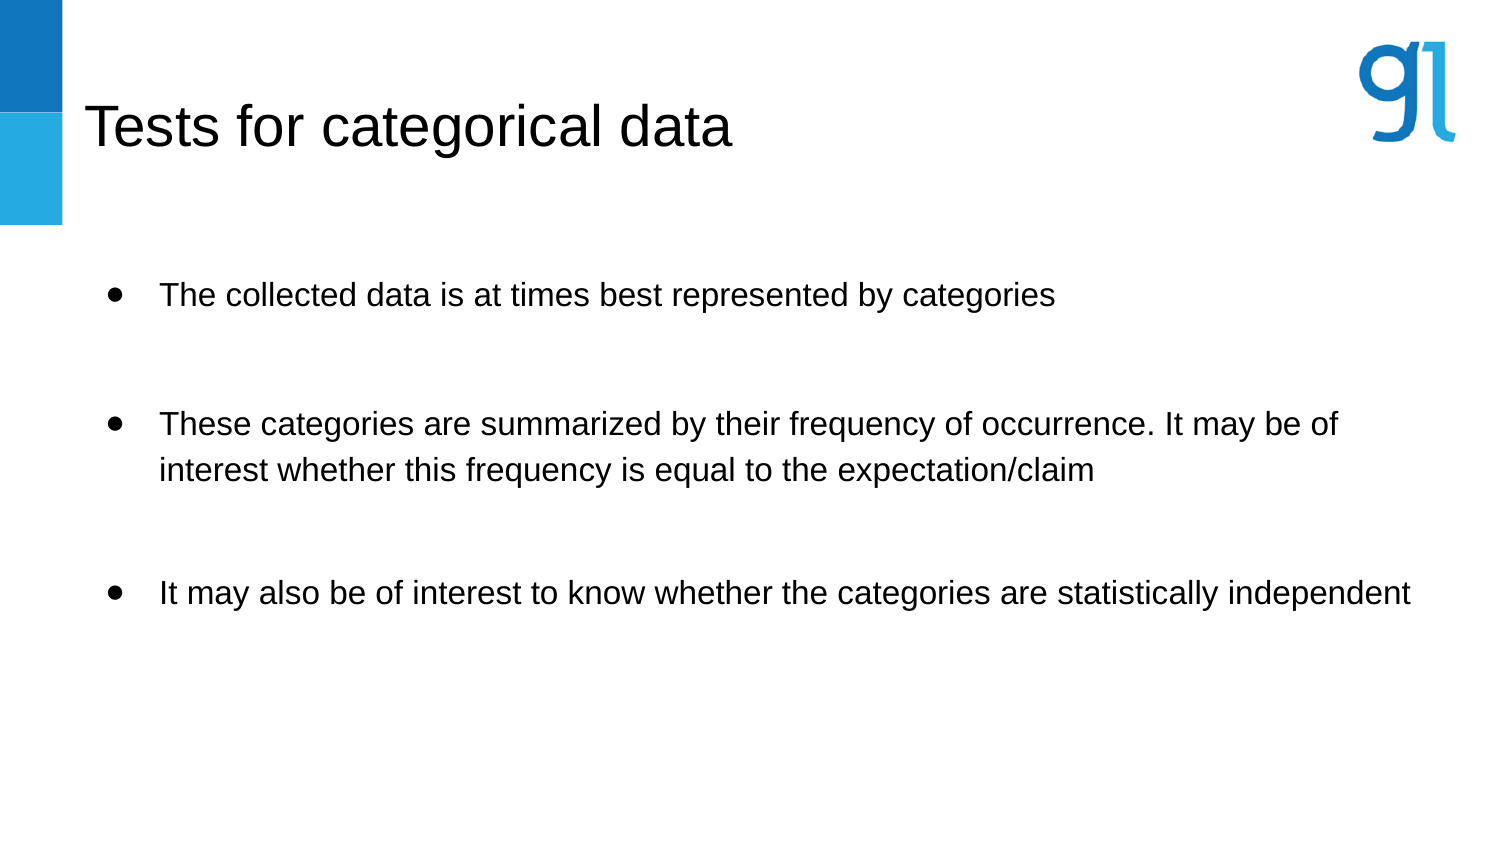

# Tests for categorical data
The collected data is at times best represented by categories
These categories are summarized by their frequency of occurrence. It may be of interest whether this frequency is equal to the expectation/claim
It may also be of interest to know whether the categories are statistically independent